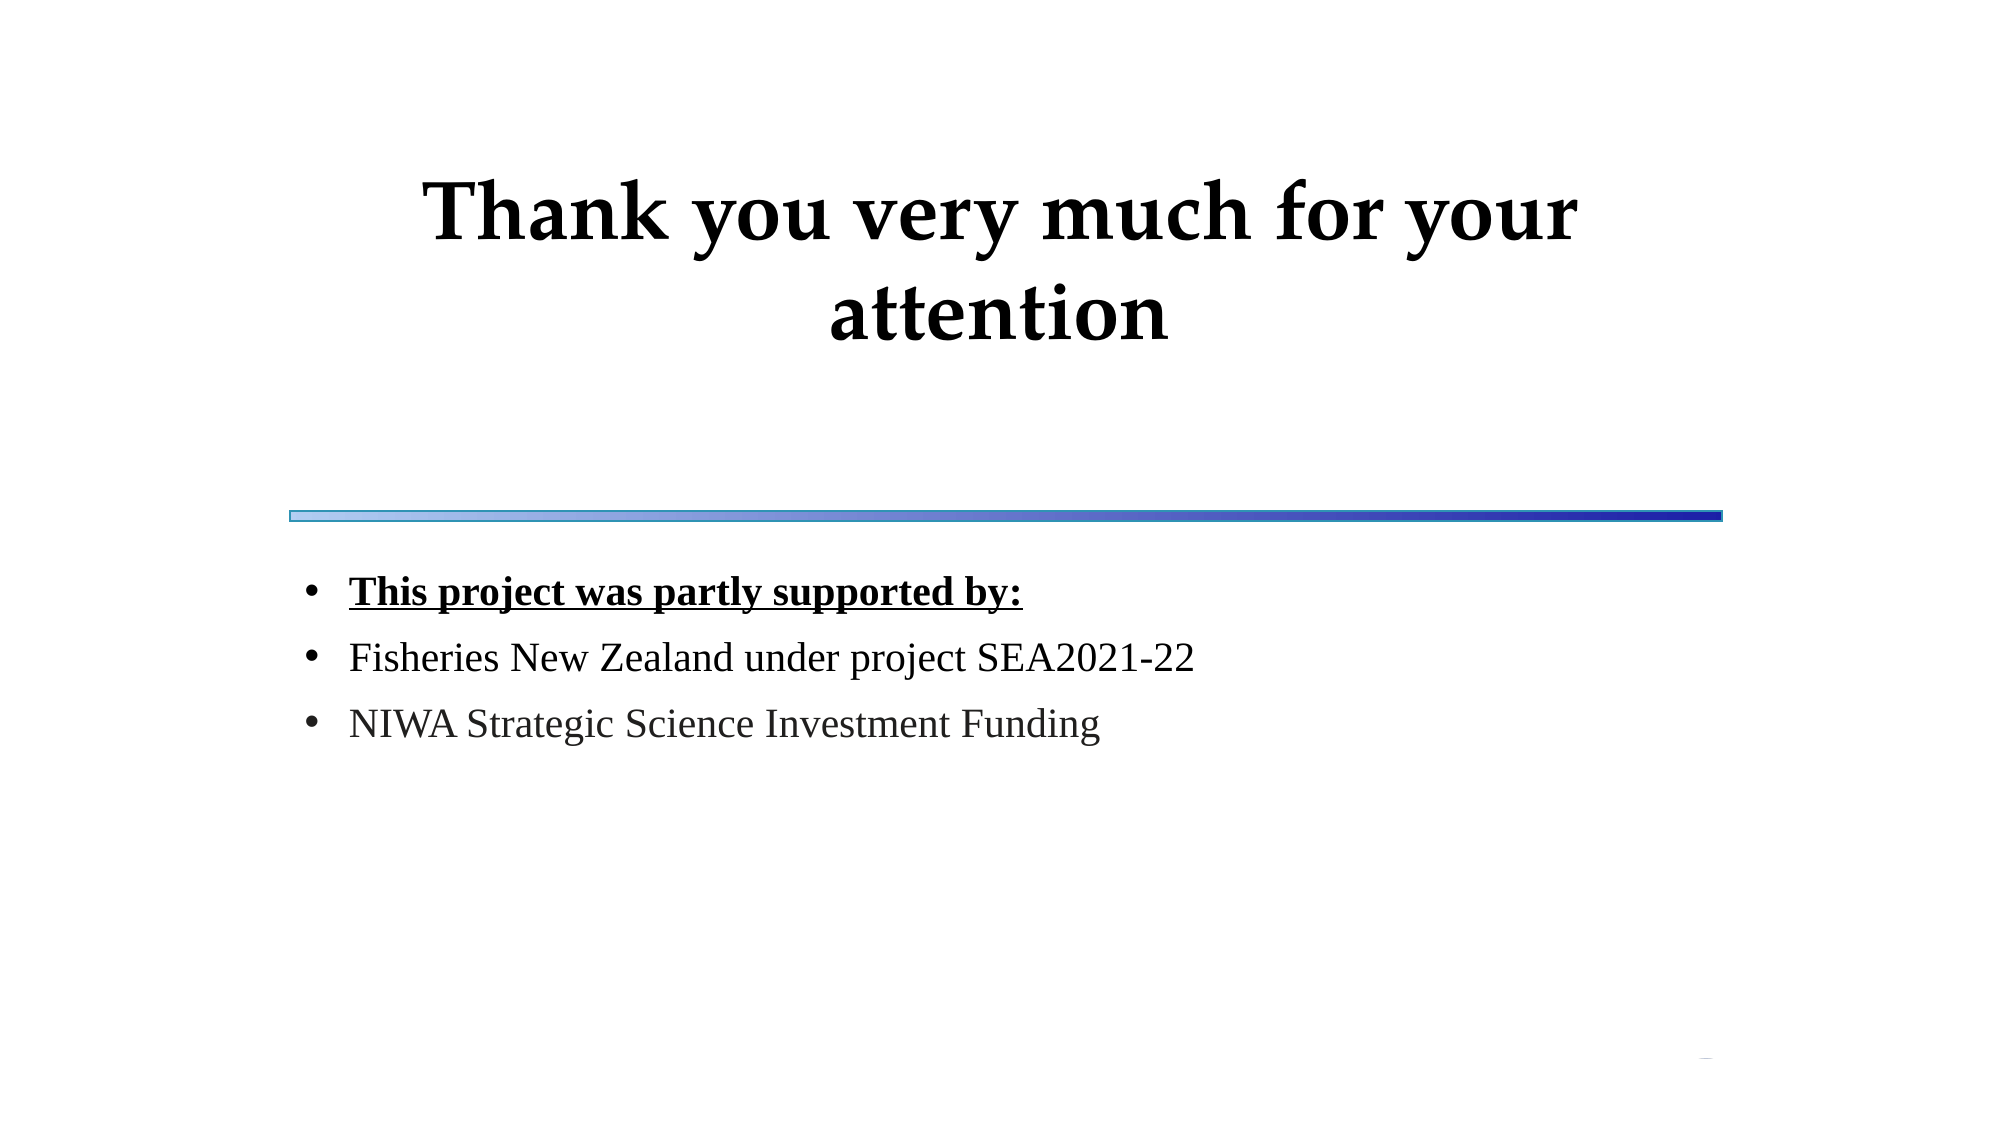

Thank you very much for your attention

This project was partly supported by:
Fisheries New Zealand under project SEA2021-22
NIWA Strategic Science Investment Funding